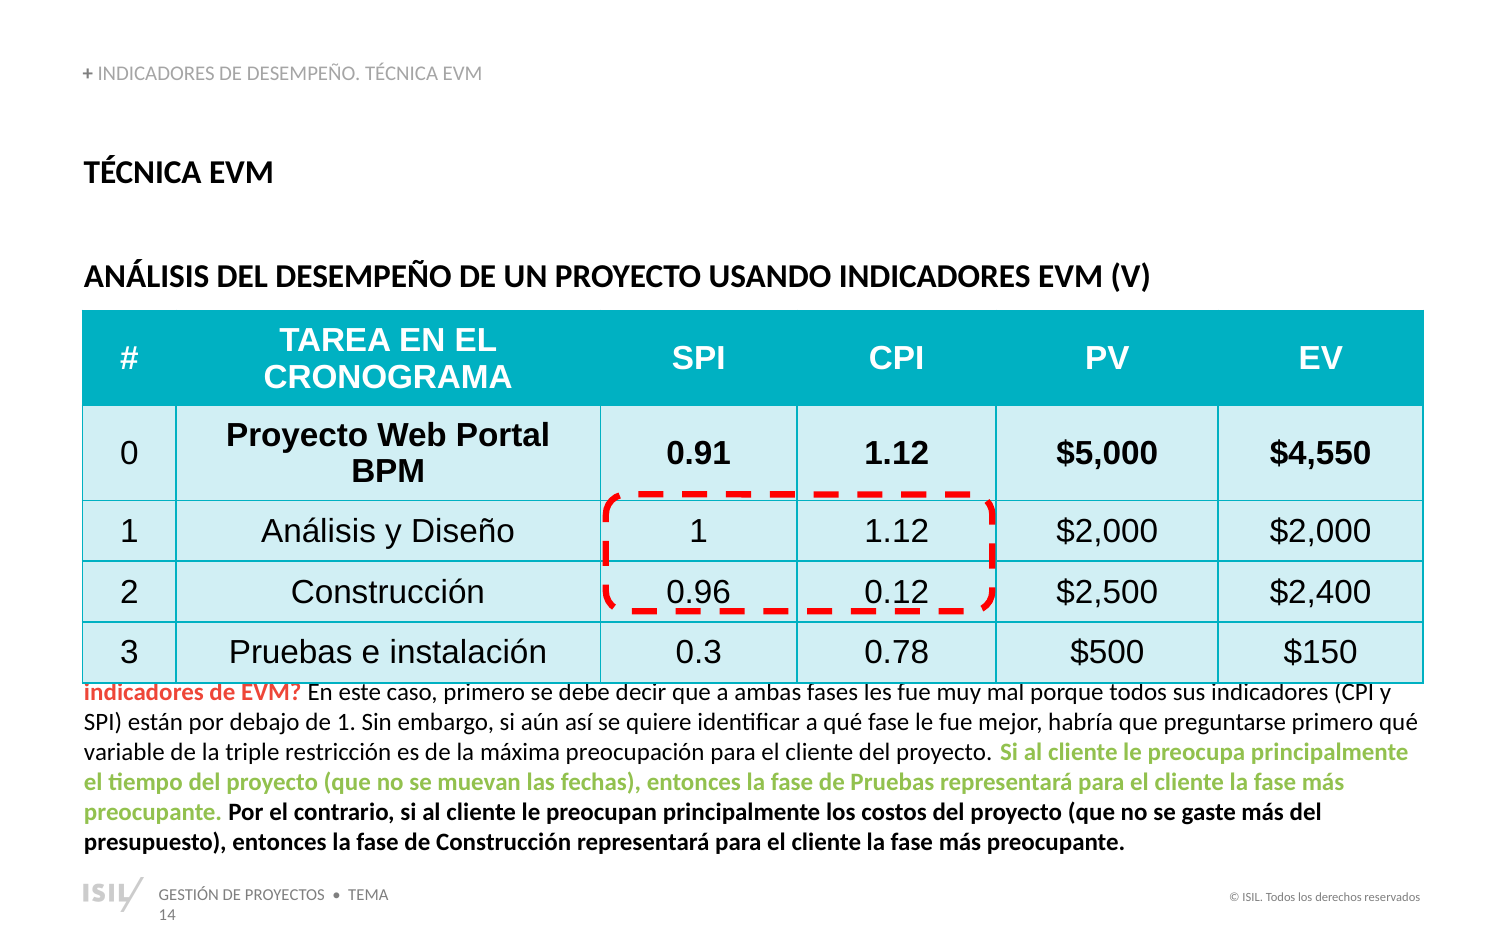

+ INDICADORES DE DESEMPEÑO. TÉCNICA EVM
TÉCNICA EVM
ANÁLISIS DEL DESEMPEÑO DE UN PROYECTO USANDO INDICADORES EVM (V)
| # | TAREA EN EL CRONOGRAMA | SPI | CPI | PV | EV |
| --- | --- | --- | --- | --- | --- |
| 0 | Proyecto Web Portal BPM | 0.91 | 1.12 | $5,000 | $4,550 |
| 1 | Análisis y Diseño | 1 | 1.12 | $2,000 | $2,000 |
| 2 | Construcción | 0.96 | 0.12 | $2,500 | $2,400 |
| 3 | Pruebas e instalación | 0.3 | 0.78 | $500 | $150 |

Si sólo se evalúan las fases de Construcción y de Pruebas e Instalación, ¿a cuál de las dos le fue mejor con respecto a sus indicadores de EVM? En este caso, primero se debe decir que a ambas fases les fue muy mal porque todos sus indicadores (CPI y SPI) están por debajo de 1. Sin embargo, si aún así se quiere identificar a qué fase le fue mejor, habría que preguntarse primero qué variable de la triple restricción es de la máxima preocupación para el cliente del proyecto. Si al cliente le preocupa principalmente el tiempo del proyecto (que no se muevan las fechas), entonces la fase de Pruebas representará para el cliente la fase más preocupante. Por el contrario, si al cliente le preocupan principalmente los costos del proyecto (que no se gaste más del presupuesto), entonces la fase de Construcción representará para el cliente la fase más preocupante.